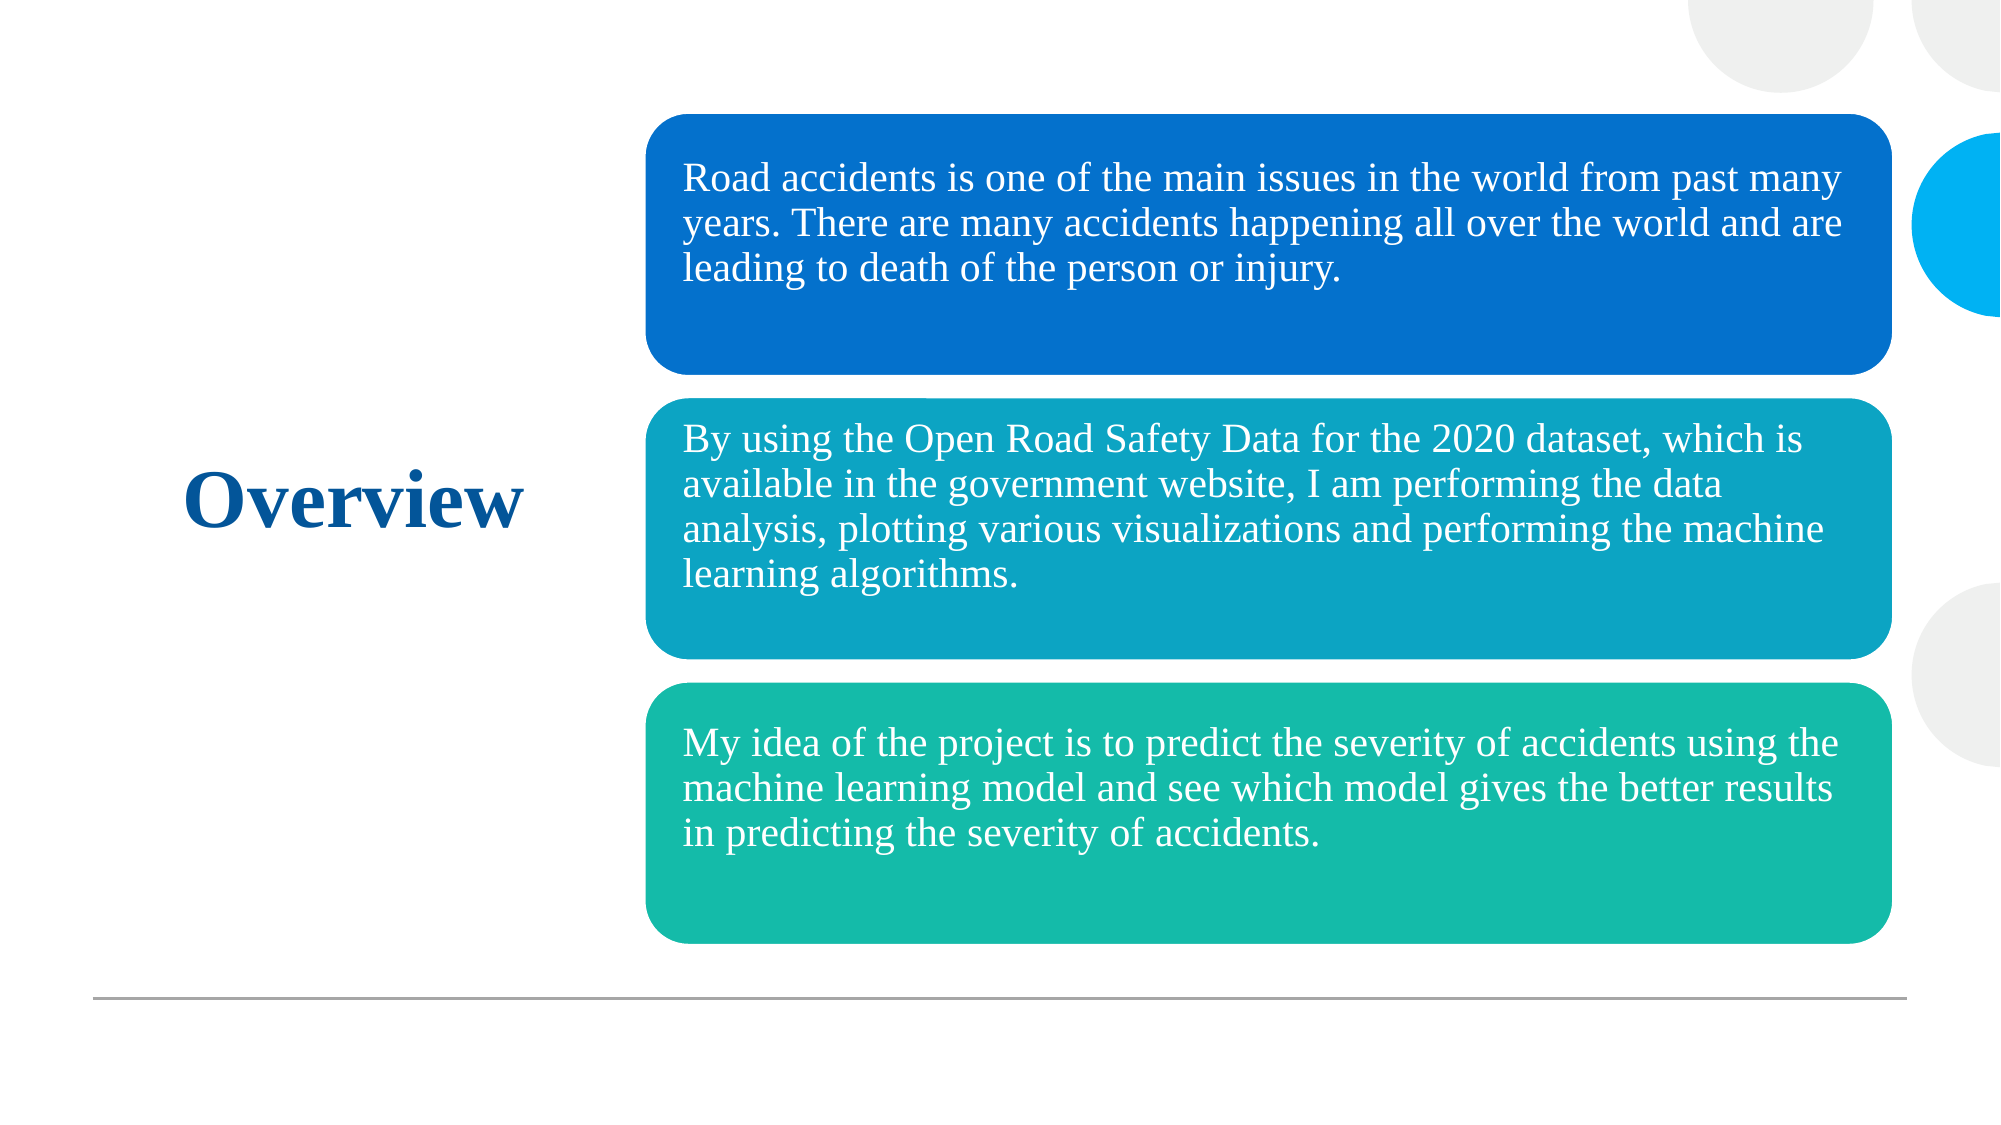

Road accidents is one of the main issues in the world from past many years. There are many accidents happening all over the world and are leading to death of the person or injury.
By using the Open Road Safety Data for the 2020 dataset, which is available in the government website, I am performing the data analysis, plotting various visualizations and performing the machine learning algorithms.
My idea of the project is to predict the severity of accidents using the machine learning model and see which model gives the better results in predicting the severity of accidents.
# Overview